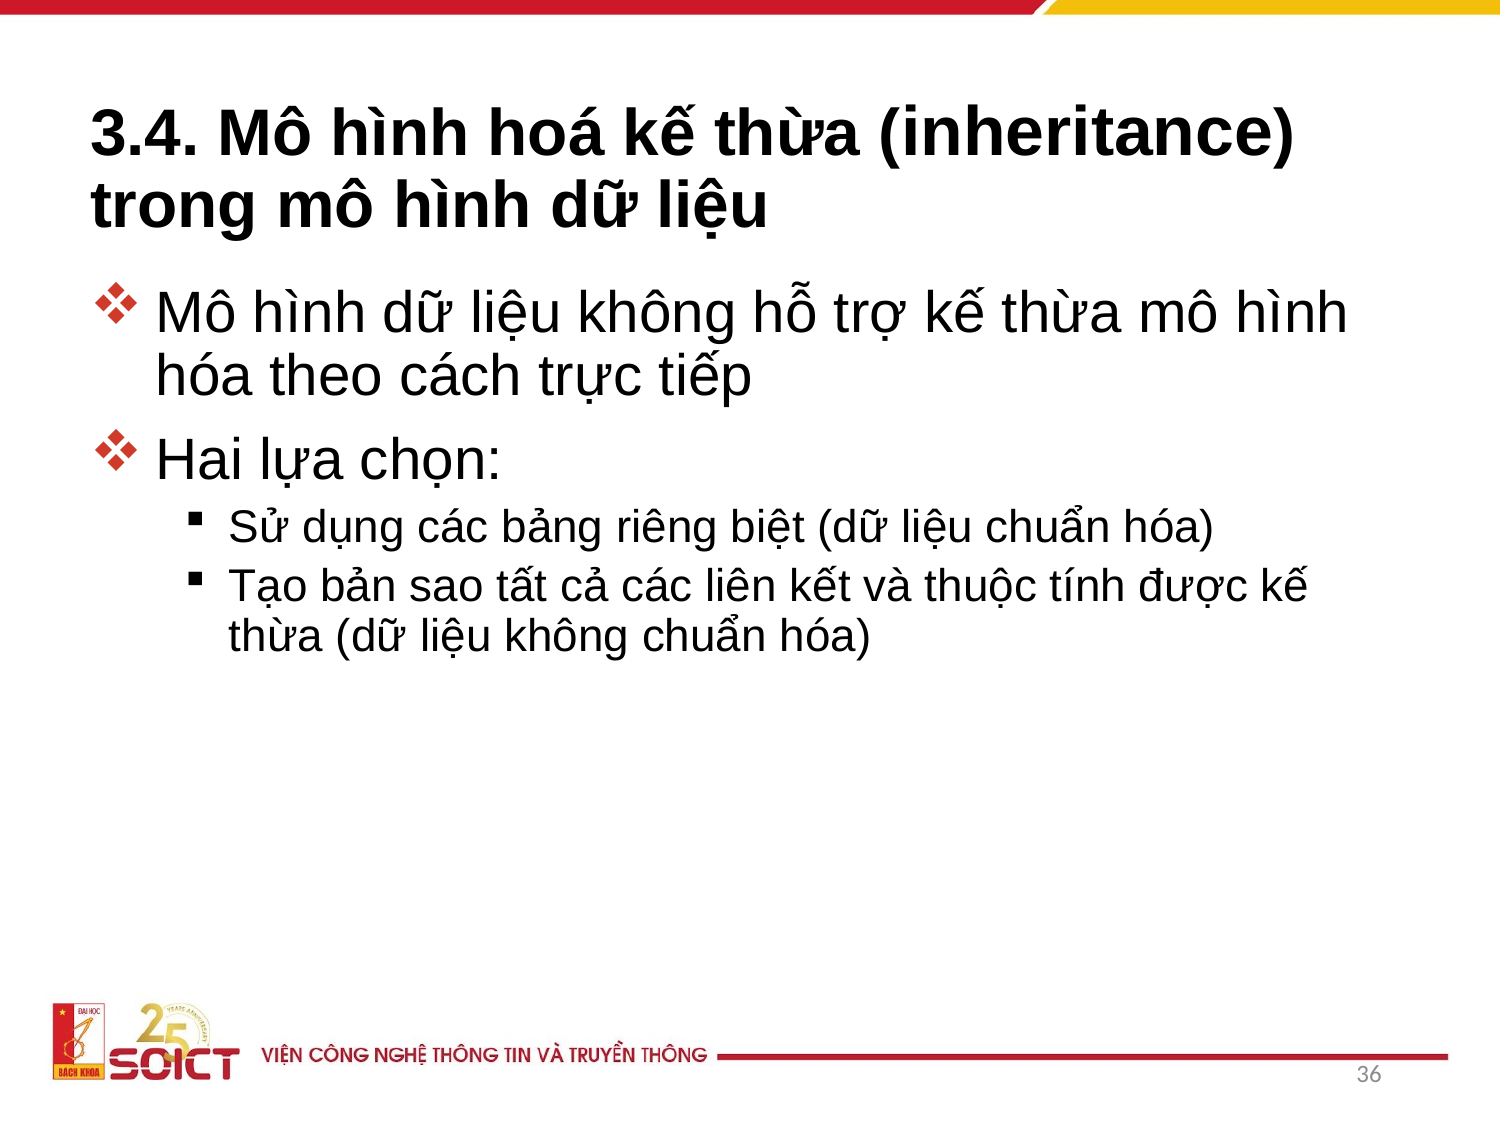

# 3.4. Mô hình hoá kế thừa (inheritance) trong mô hình dữ liệu
Mô hình dữ liệu không hỗ trợ kế thừa mô hình hóa theo cách trực tiếp
Hai lựa chọn:
Sử dụng các bảng riêng biệt (dữ liệu chuẩn hóa)
Tạo bản sao tất cả các liên kết và thuộc tính được kế thừa (dữ liệu không chuẩn hóa)
36